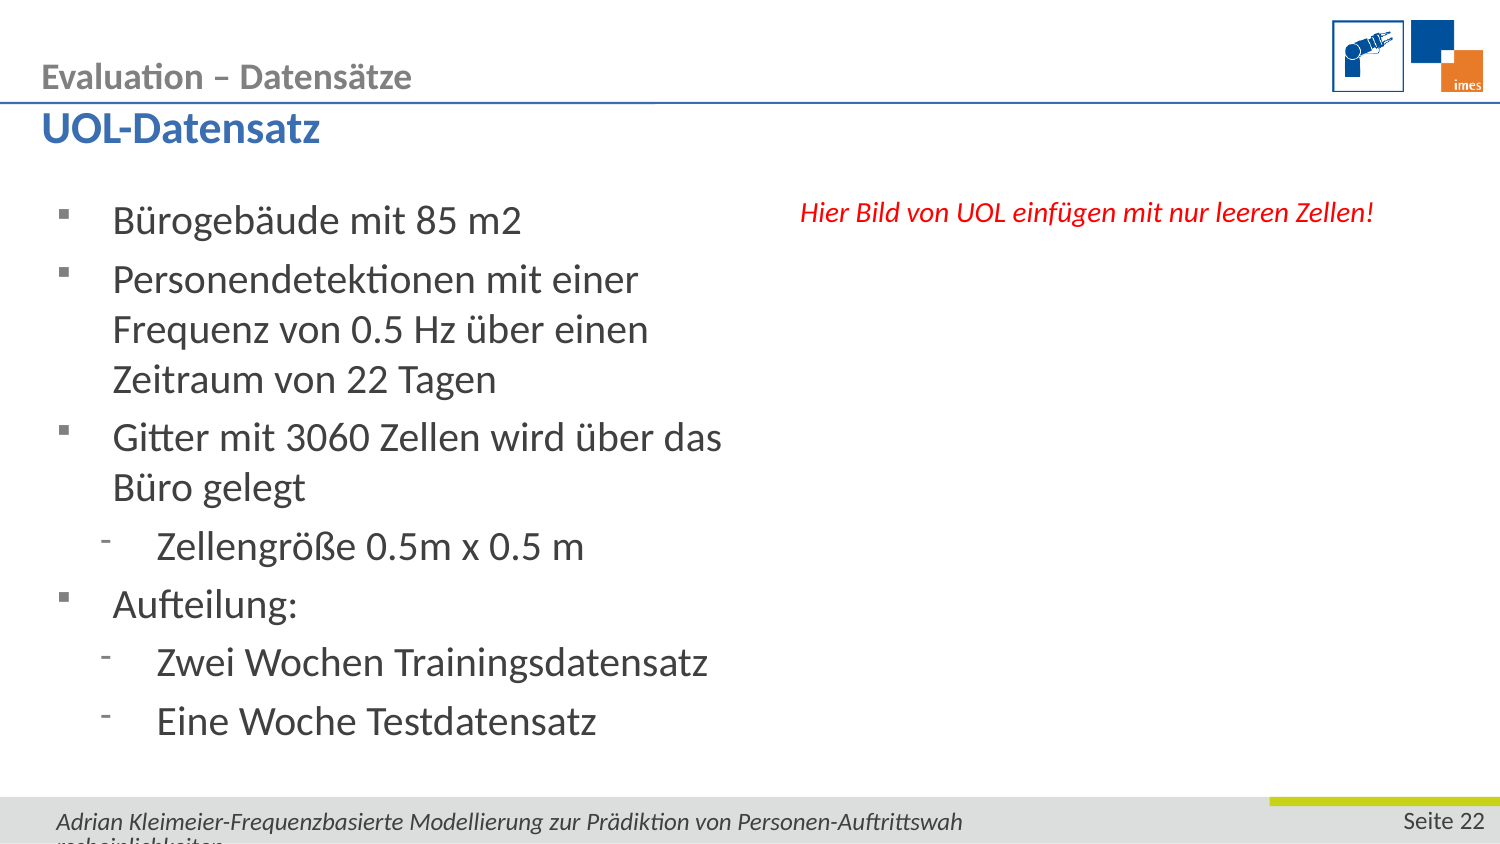

Evaluation – Datensätze
# UOL-Datensatz
Bürogebäude mit 85 m2
Personendetektionen mit einer Frequenz von 0.5 Hz über einen Zeitraum von 22 Tagen
Gitter mit 3060 Zellen wird über das Büro gelegt
Zellengröße 0.5m x 0.5 m
Aufteilung:
Zwei Wochen Trainingsdatensatz
Eine Woche Testdatensatz
Hier Bild von UOL einfügen mit nur leeren Zellen!

Adrian Kleimeier-Frequenzbasierte Modellierung zur Prädiktion von Personen-Auftrittswahrscheinlichkeiten